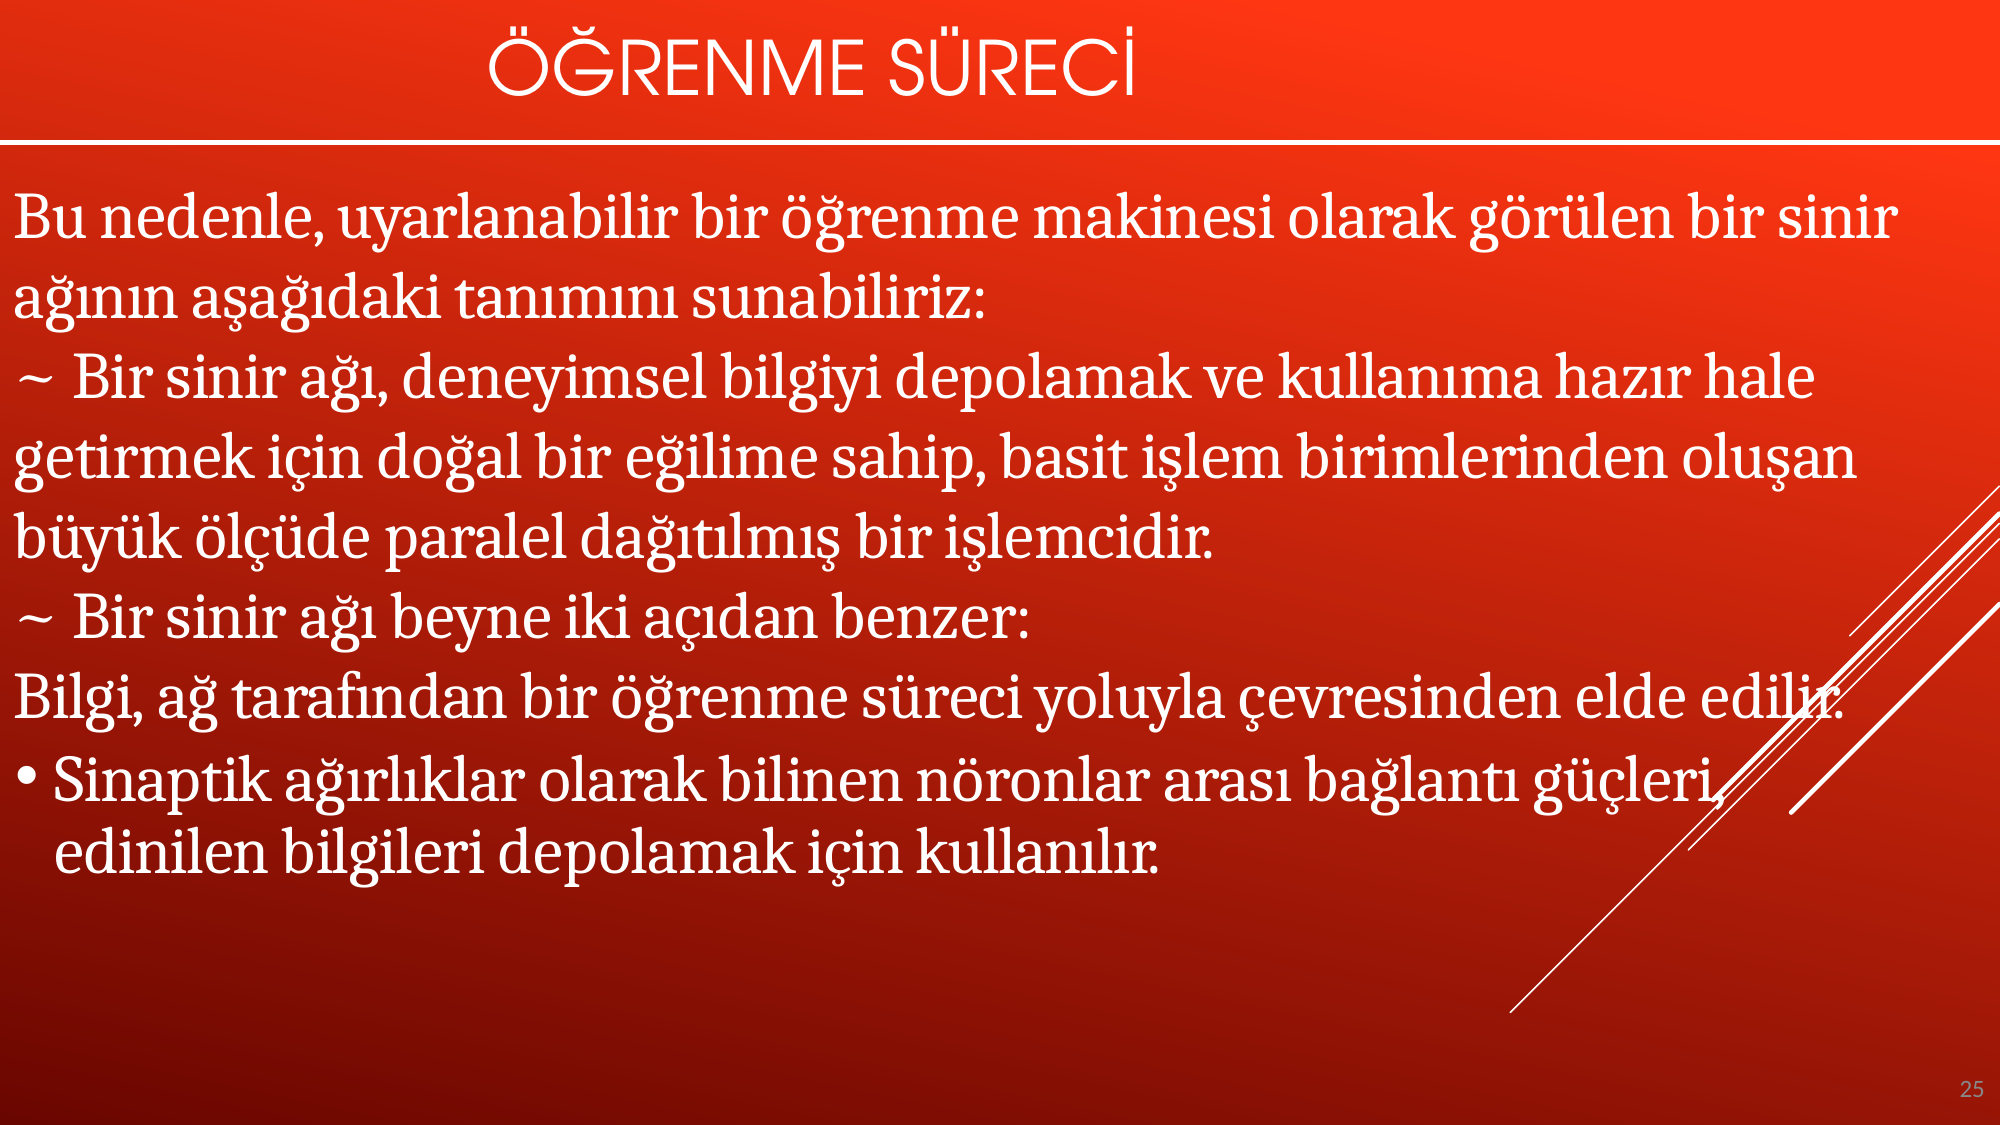

# Öğrenme Süreci

Bu nedenle, uyarlanabilir bir öğrenme makinesi olarak görülen bir sinir ağının aşağıdaki tanımını sunabiliriz:
~ Bir sinir ağı, deneyimsel bilgiyi depolamak ve kullanıma hazır hale getirmek için doğal bir eğilime sahip, basit işlem birimlerinden oluşan büyük ölçüde paralel dağıtılmış bir işlemcidir.
~ Bir sinir ağı beyne iki açıdan benzer:
Bilgi, ağ tarafından bir öğrenme süreci yoluyla çevresinden elde edilir.
Sinaptik ağırlıklar olarak bilinen nöronlar arası bağlantı güçleri, edinilen bilgileri depolamak için kullanılır.
25